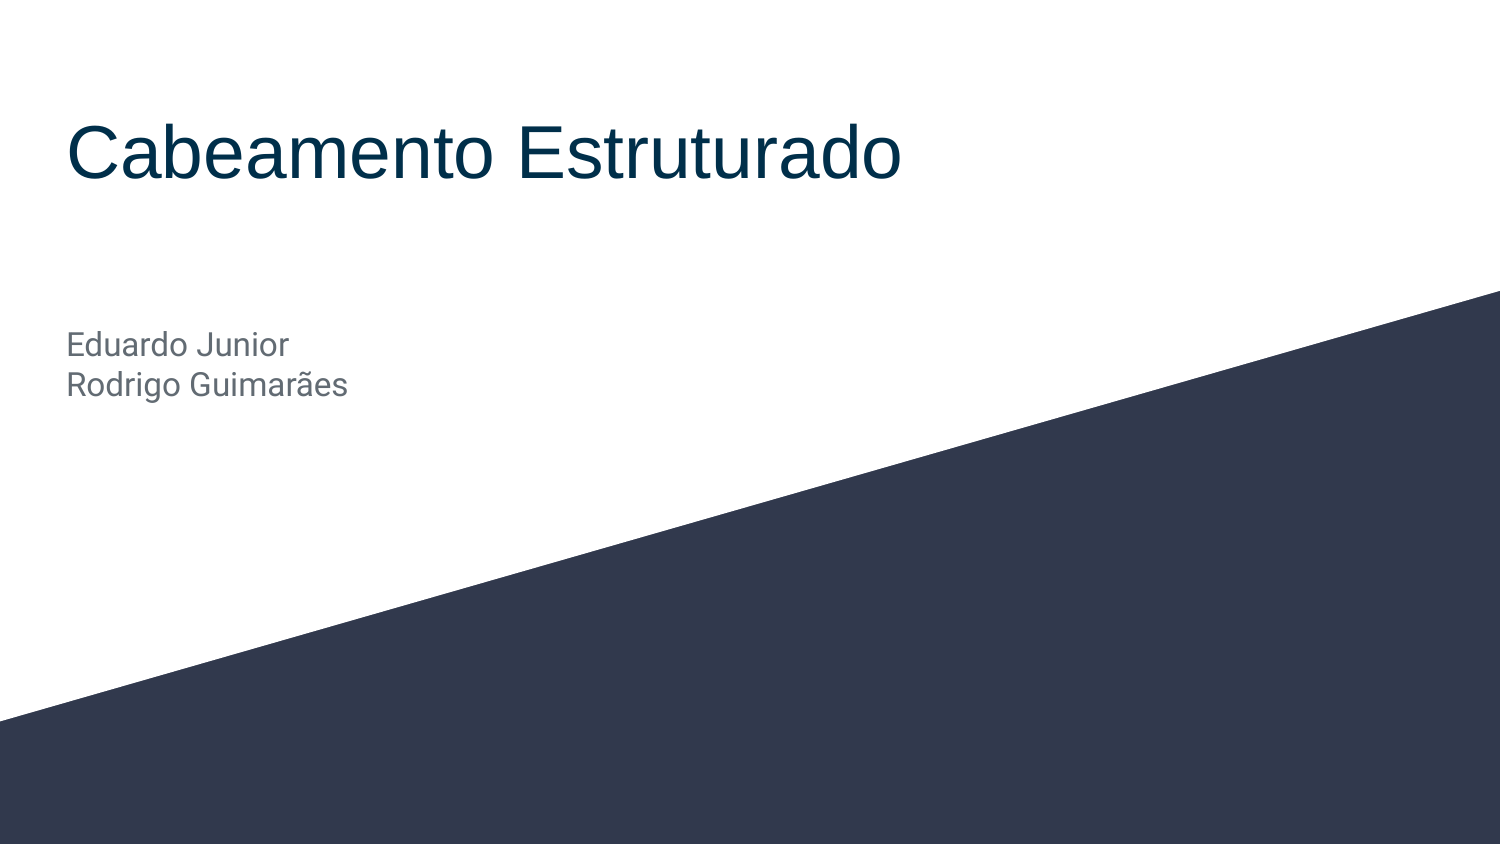

# Cabeamento Estruturado
Eduardo Junior
Rodrigo Guimarães